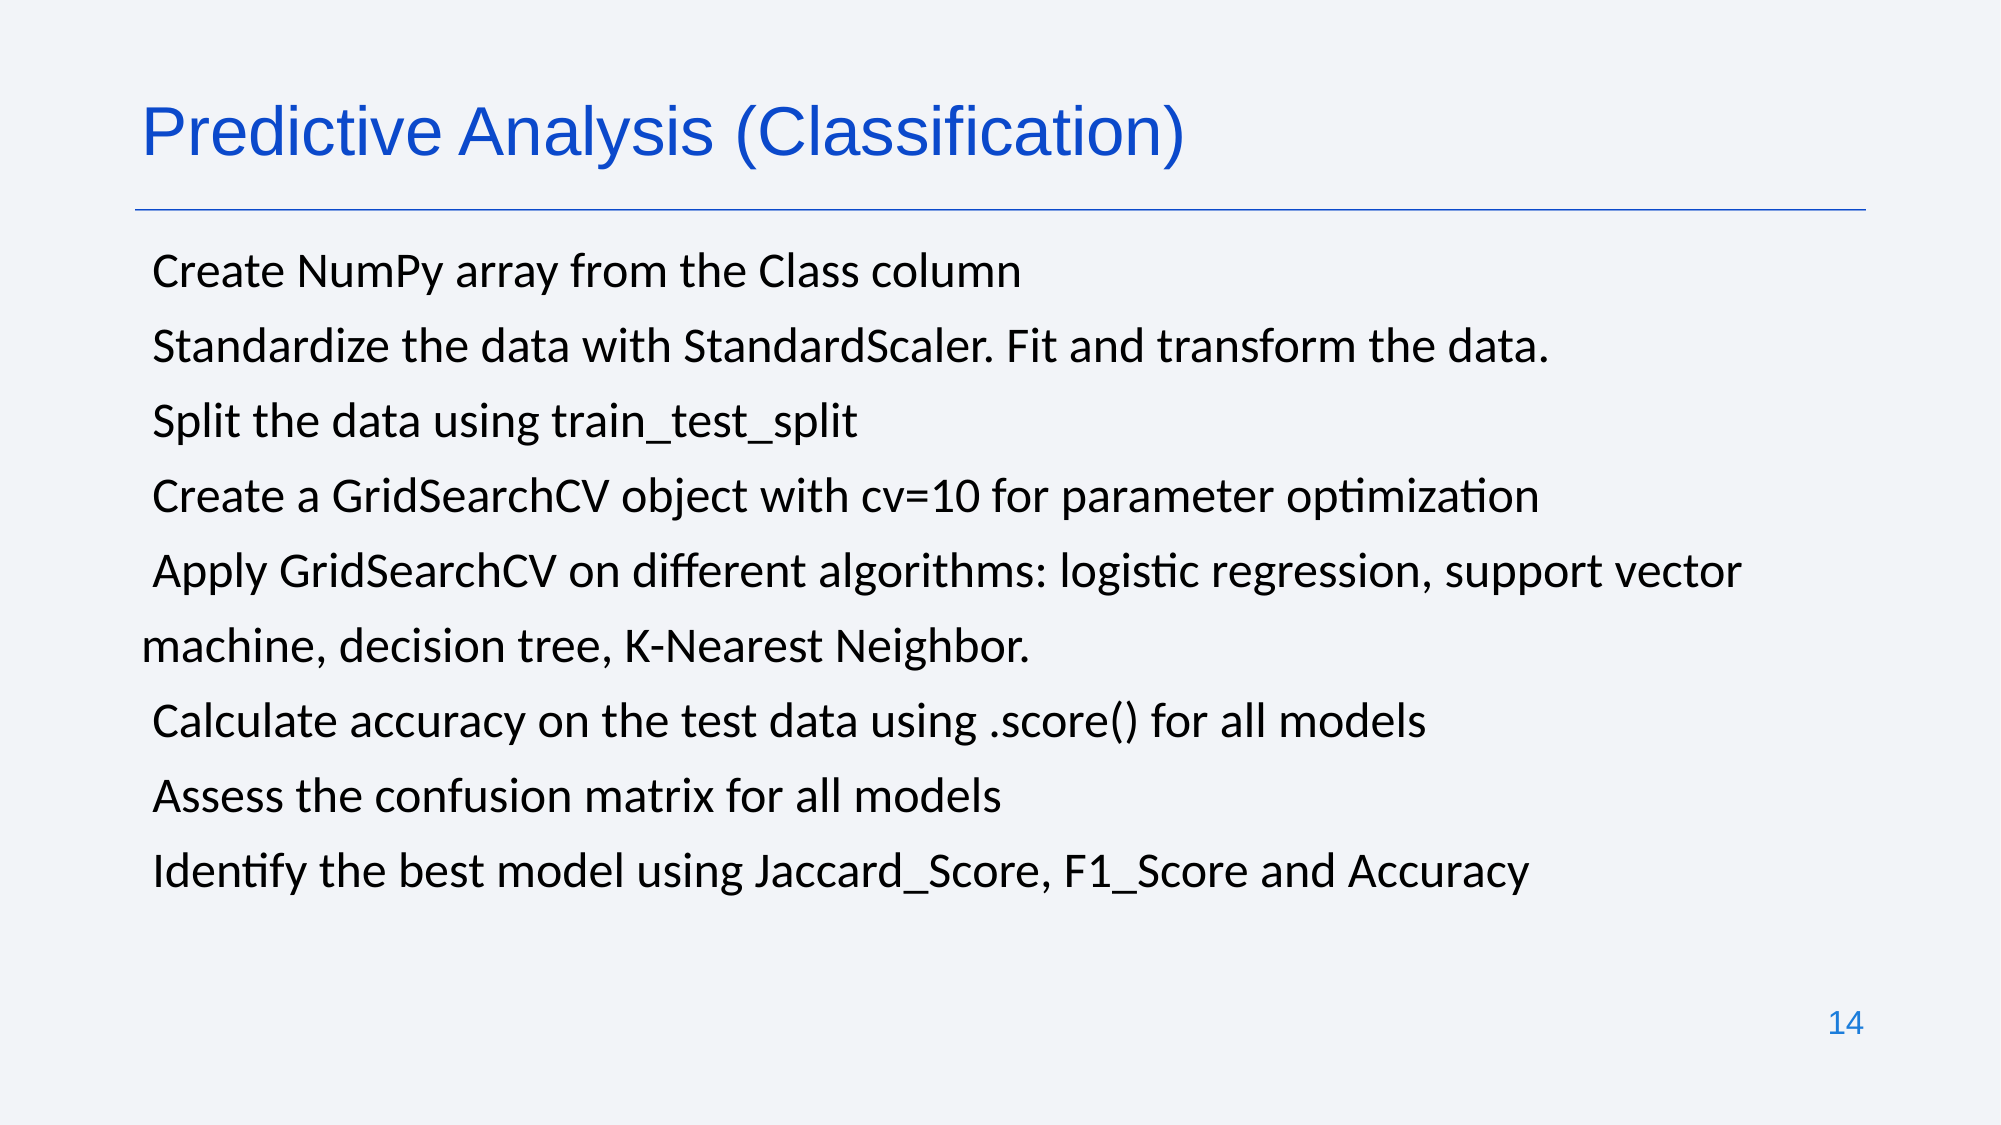

Predictive Analysis (Classification)
 Create NumPy array from the Class column
 Standardize the data with StandardScaler. Fit and transform the data.
 Split the data using train_test_split
 Create a GridSearchCV object with cv=10 for parameter optimization
 Apply GridSearchCV on different algorithms: logistic regression, support vector machine, decision tree, K-Nearest Neighbor.
 Calculate accuracy on the test data using .score() for all models
 Assess the confusion matrix for all models
 Identify the best model using Jaccard_Score, F1_Score and Accuracy
14